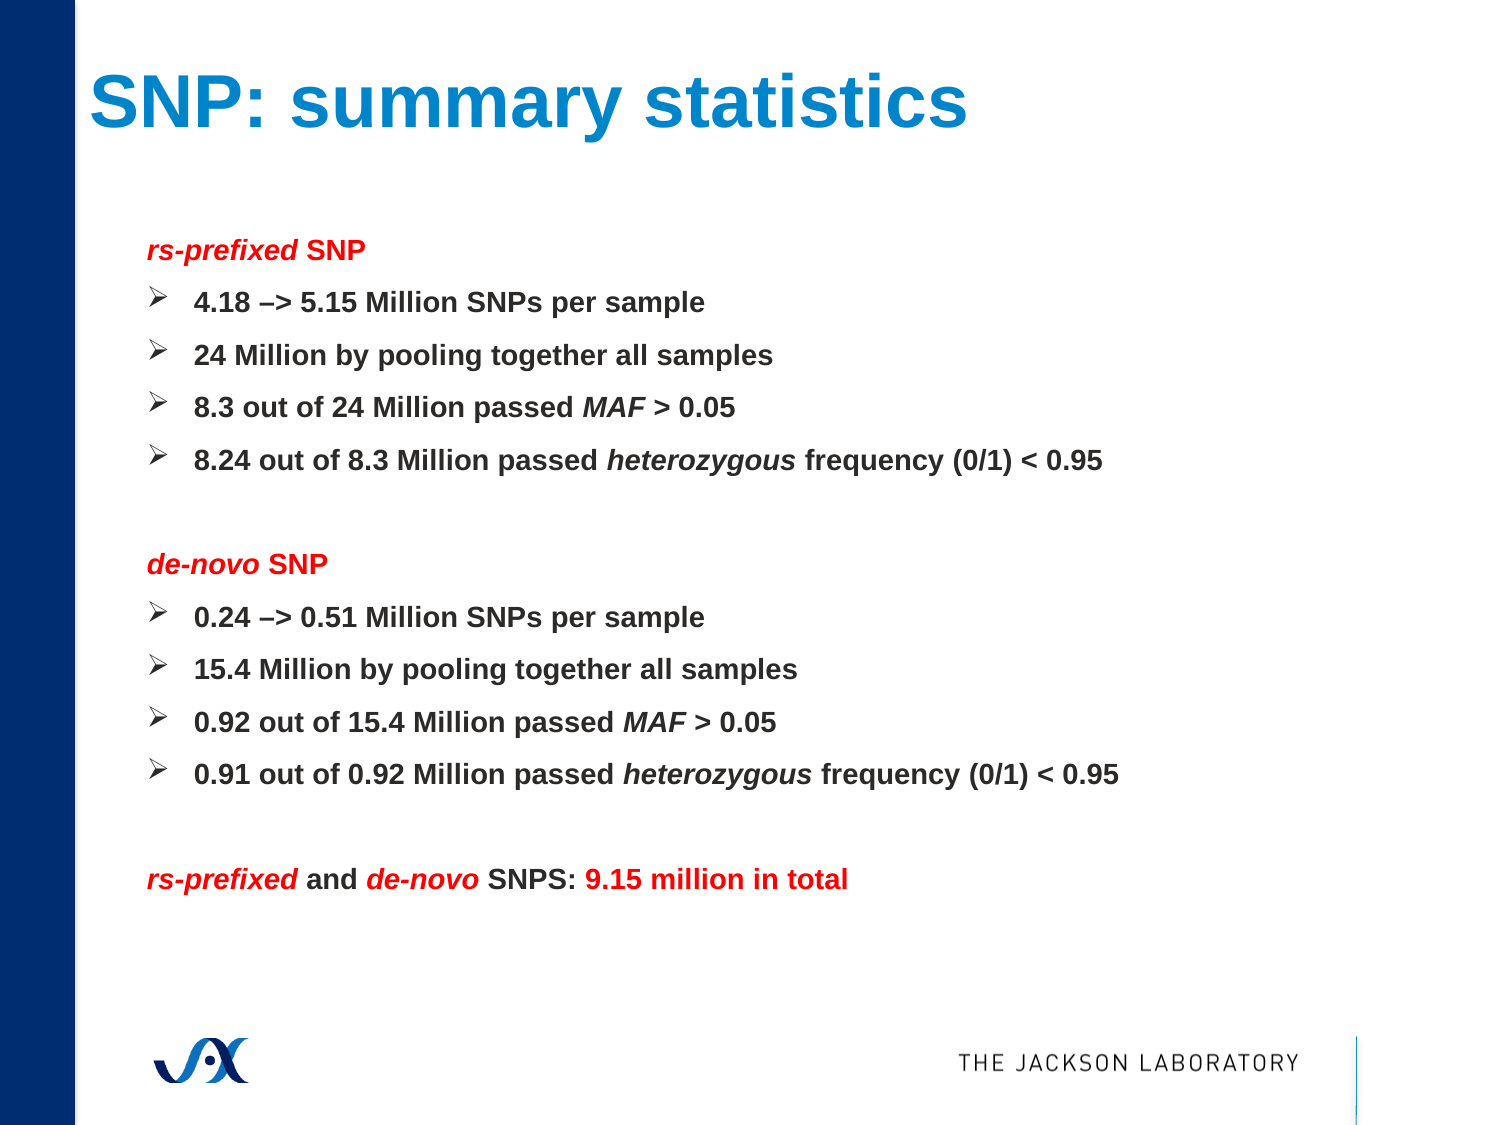

SNP: summary statistics
rs-prefixed SNP
4.18 –> 5.15 Million SNPs per sample
24 Million by pooling together all samples
8.3 out of 24 Million passed MAF > 0.05
8.24 out of 8.3 Million passed heterozygous frequency (0/1) < 0.95

de-novo SNP
0.24 –> 0.51 Million SNPs per sample
15.4 Million by pooling together all samples
0.92 out of 15.4 Million passed MAF > 0.05
0.91 out of 0.92 Million passed heterozygous frequency (0/1) < 0.95

rs-prefixed and de-novo SNPS: 9.15 million in total